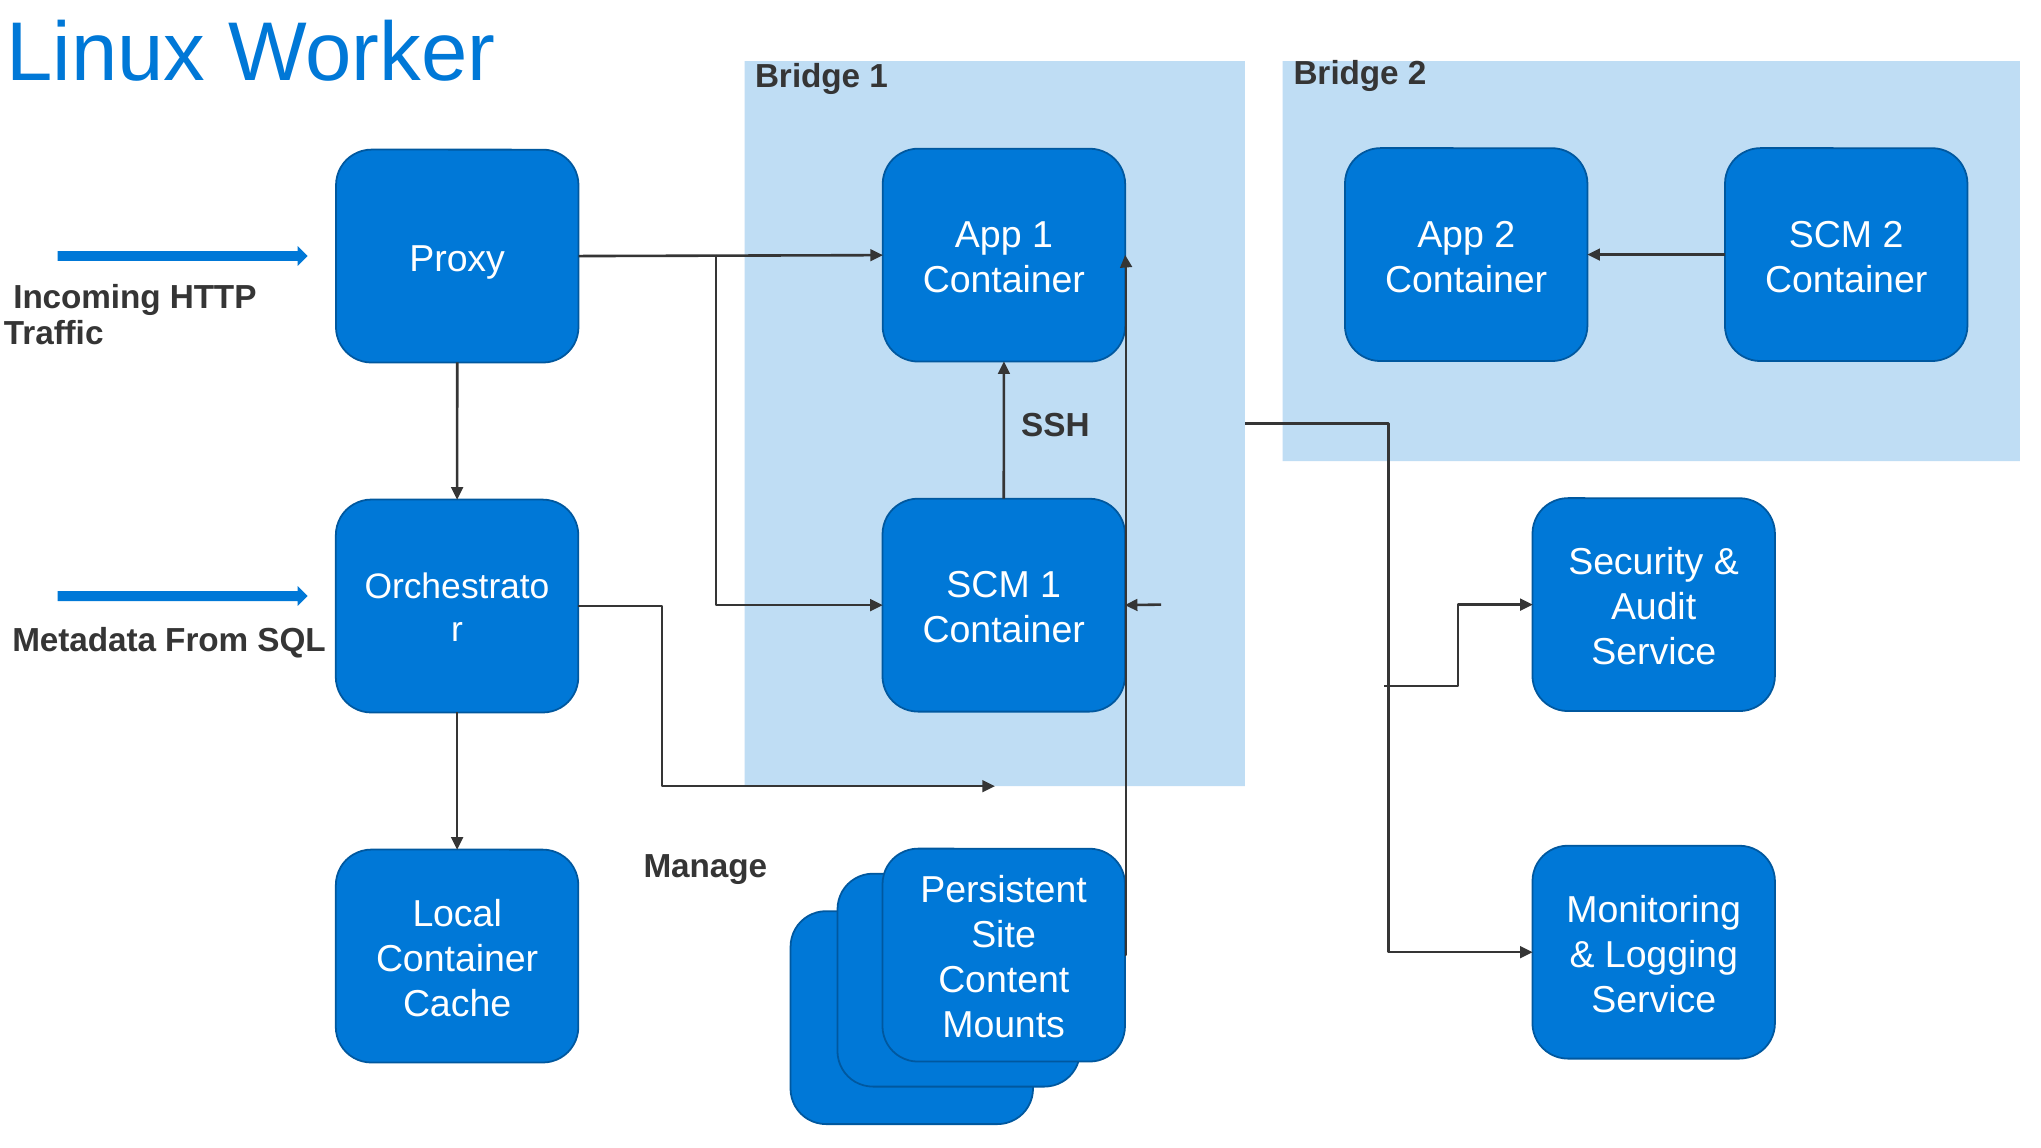

Linux Worker
  Bridge 2
  Bridge 1

App 2 Container
SCM 2 Container
App 1 Container
Proxy

 Incoming HTTP Traffic
  SSH
Security & Audit Service
SCM 1 Container
Orchestrator

 Metadata From SQL
  Manage
Monitoring & Logging Service
Persistent Site Content Mounts
Local Container Cache